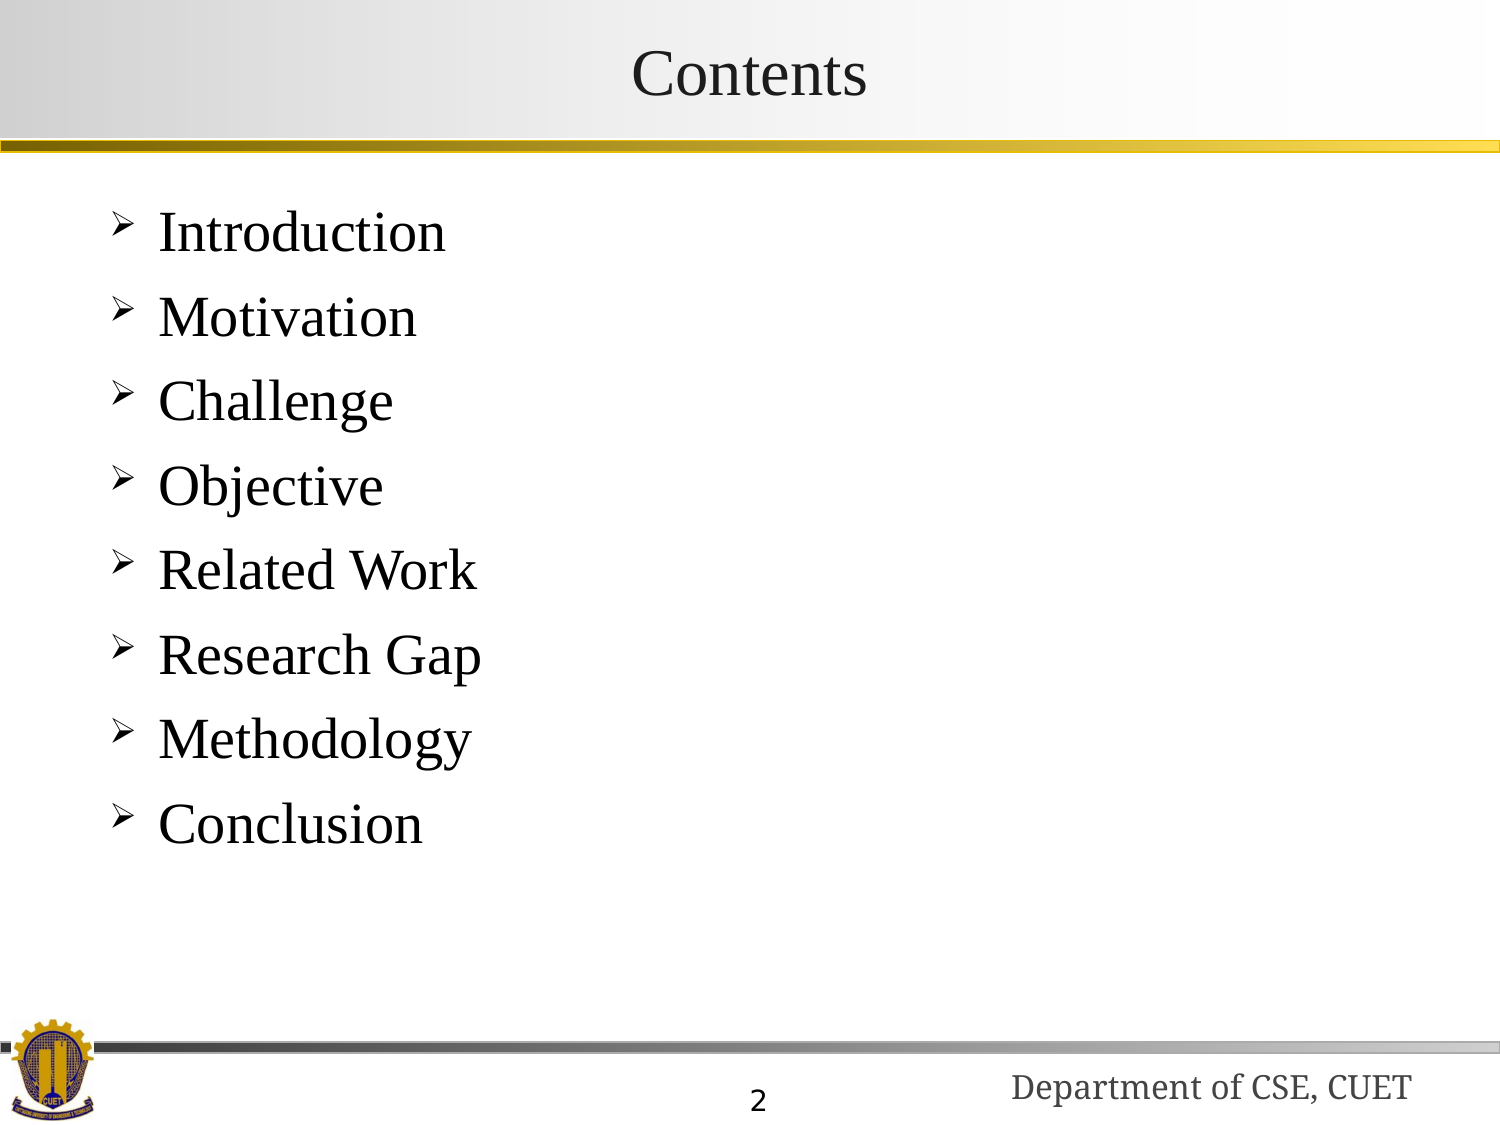

# Contents
Introduction
Motivation
Challenge
Objective
Related Work
Research Gap
Methodology
Conclusion